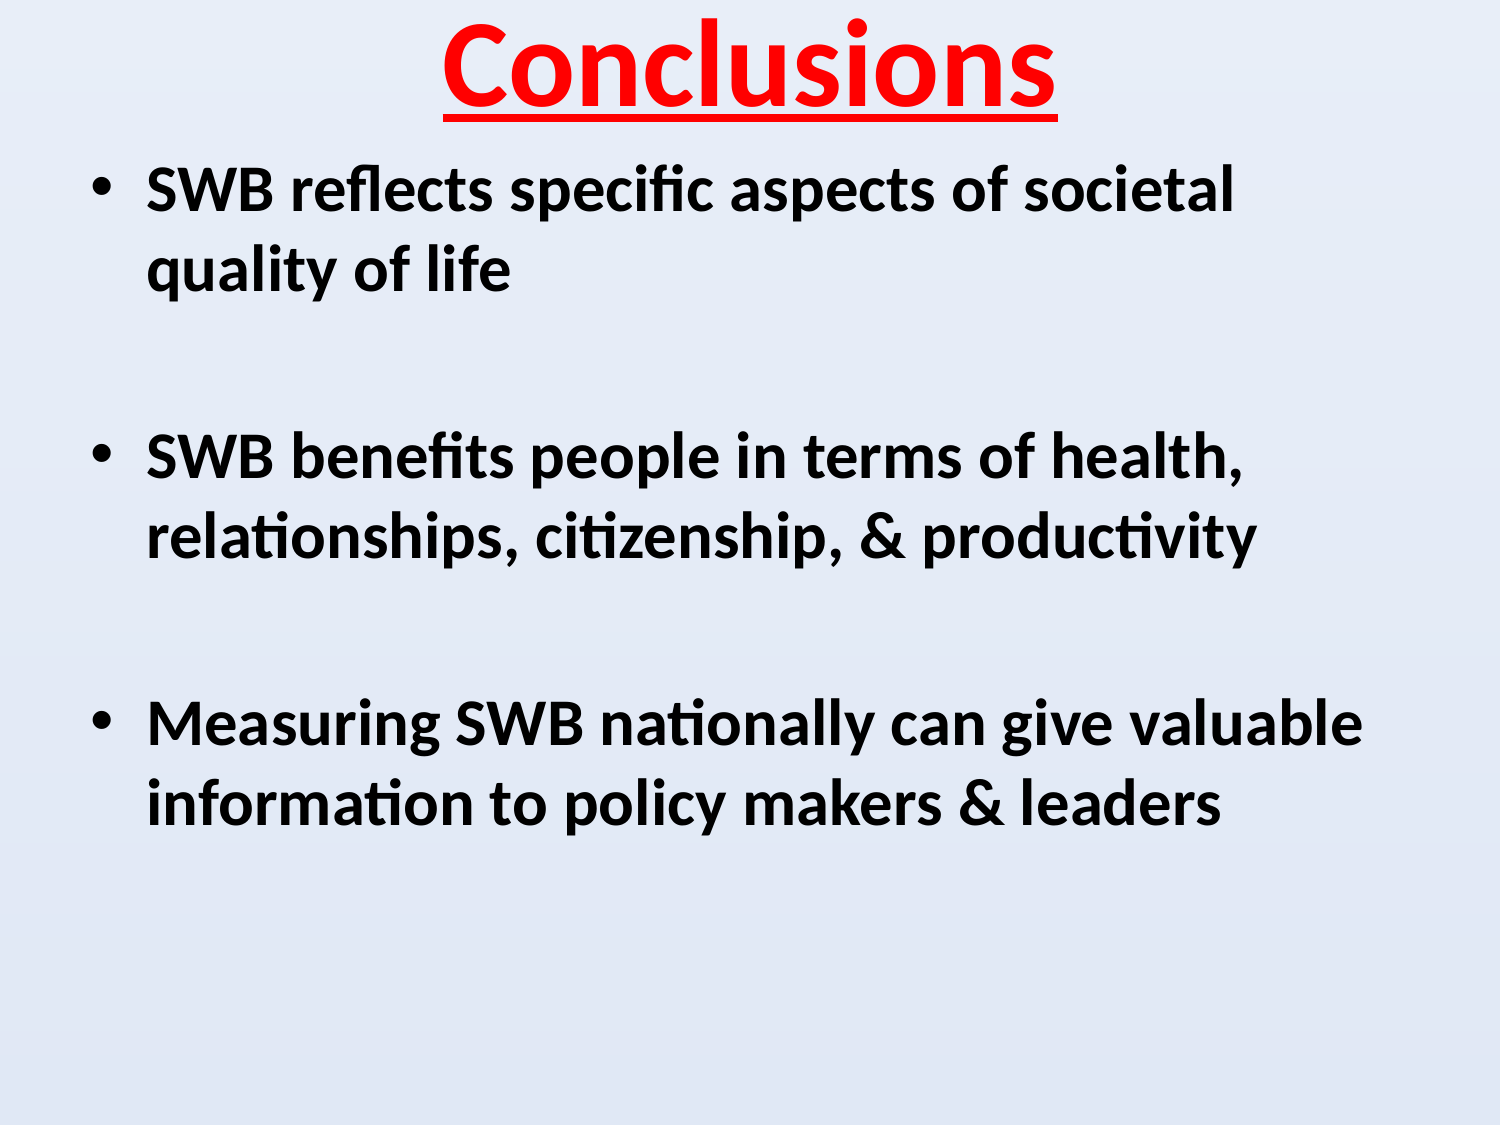

# Conclusions
SWB reflects specific aspects of societal quality of life

SWB benefits people in terms of health, relationships, citizenship, & productivity

Measuring SWB nationally can give valuable information to policy makers & leaders